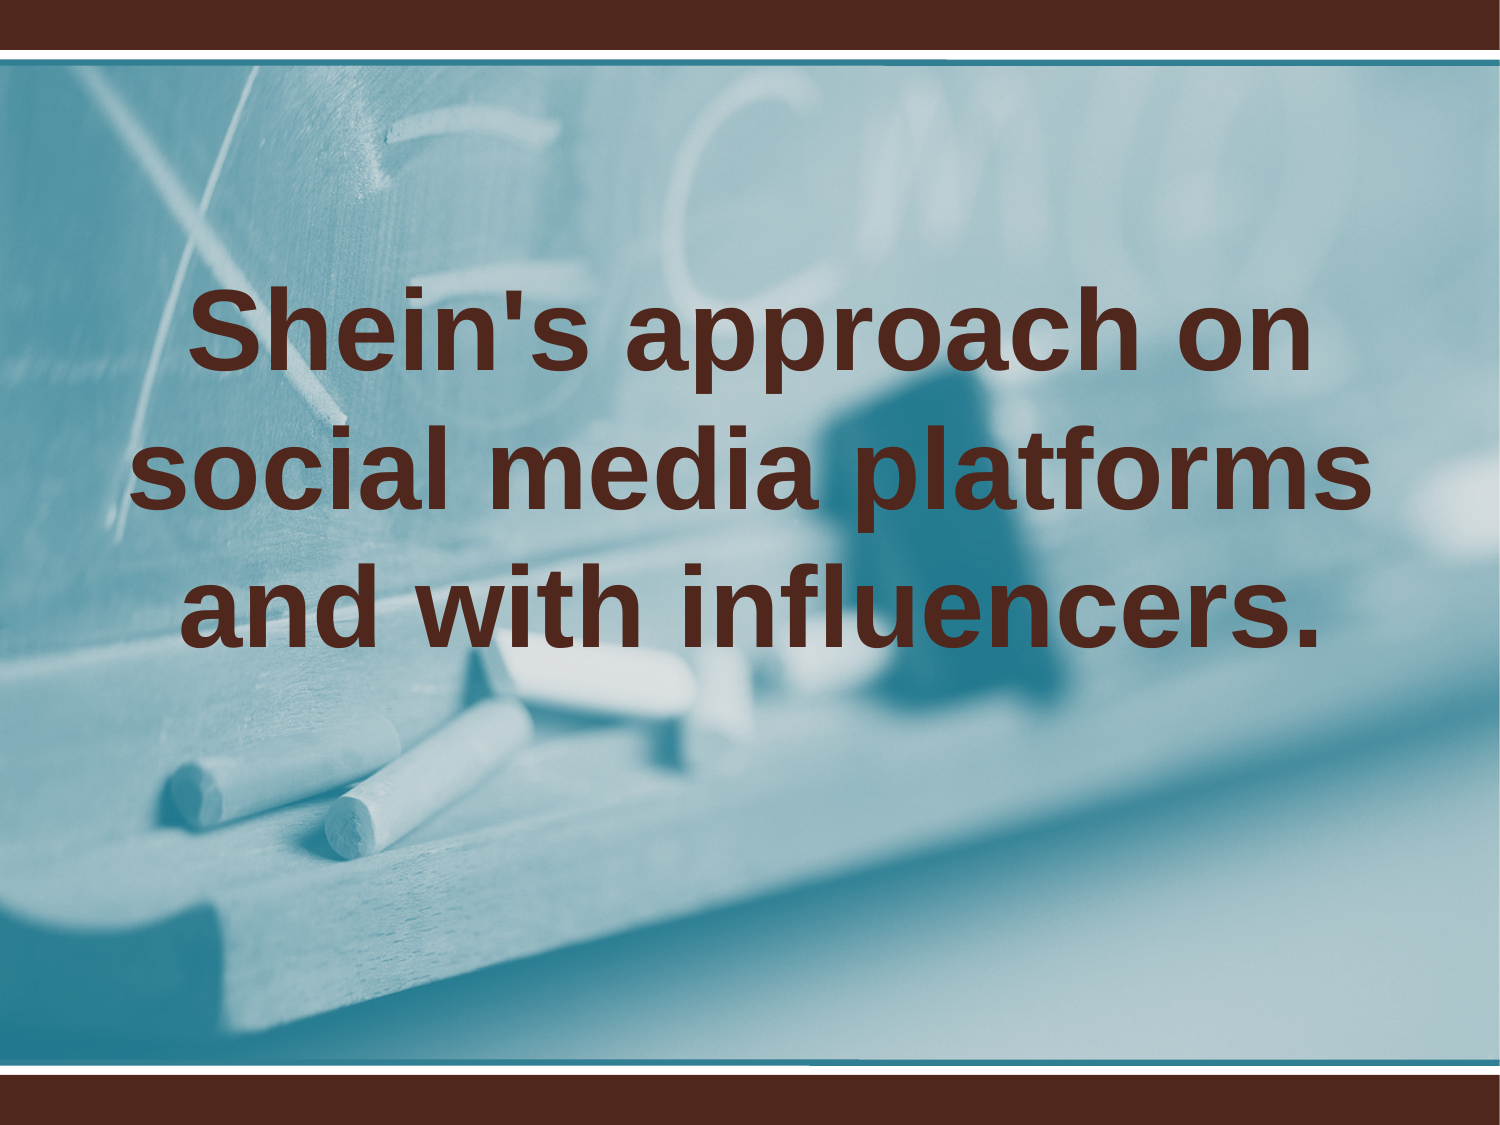

Shein's approach on social media platforms and with influencers.